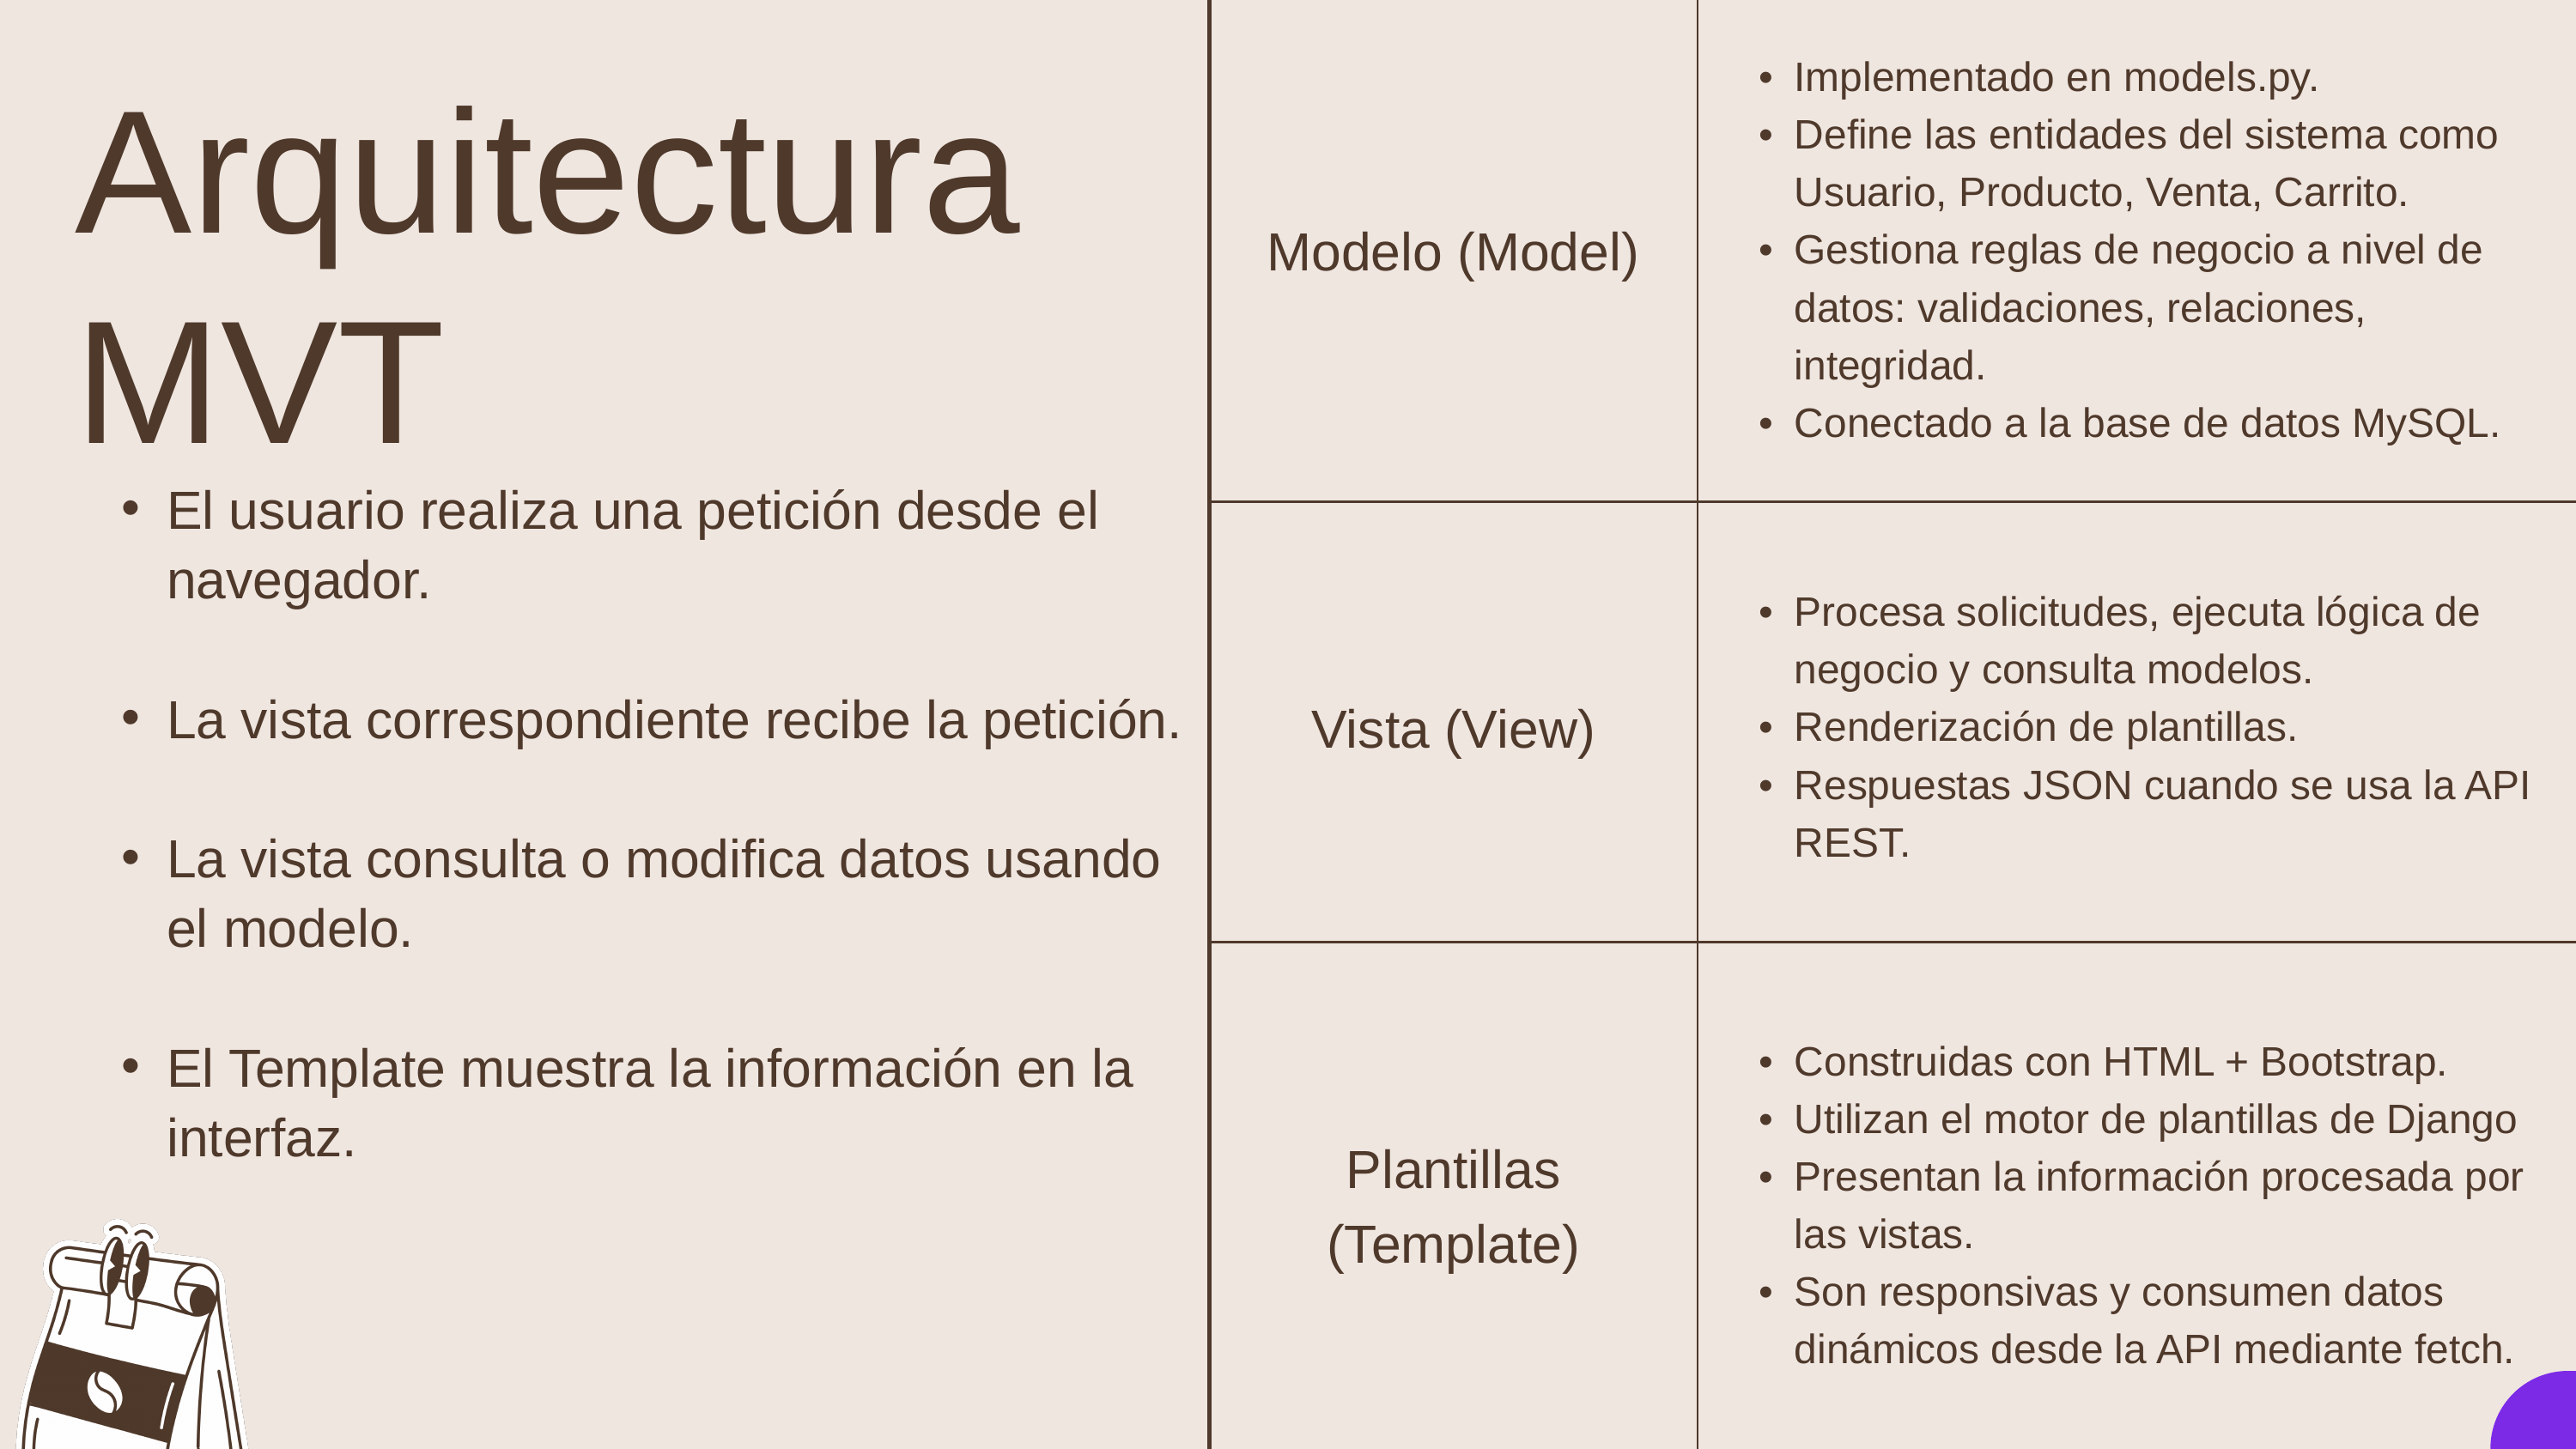

| Modelo (Model) | Implementado en models.py. Define las entidades del sistema como Usuario, Producto, Venta, Carrito. Gestiona reglas de negocio a nivel de datos: validaciones, relaciones, integridad. Conectado a la base de datos MySQL. |
| --- | --- |
| Vista (View) | Procesa solicitudes, ejecuta lógica de negocio y consulta modelos. Renderización de plantillas. Respuestas JSON cuando se usa la API REST. |
| Plantillas (Template) | Construidas con HTML + Bootstrap. Utilizan el motor de plantillas de Django Presentan la información procesada por las vistas. Son responsivas y consumen datos dinámicos desde la API mediante fetch. |
Arquitectura MVT
El usuario realiza una petición desde el navegador.

La vista correspondiente recibe la petición.

La vista consulta o modifica datos usando el modelo.

El Template muestra la información en la interfaz.